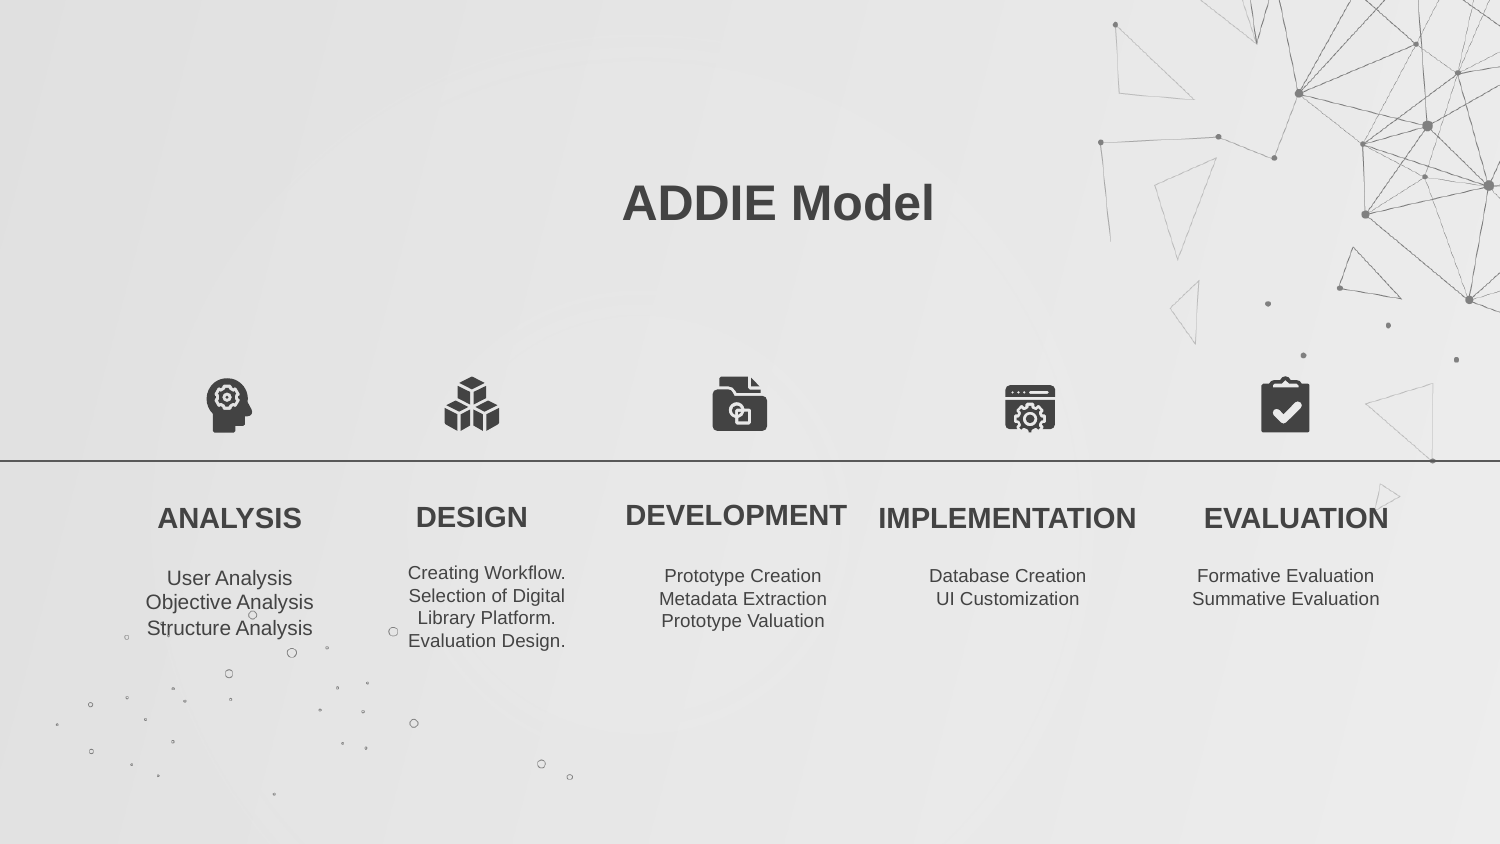

# ADDIE Model

DEVELOPMENT
DESIGN
ANALYSIS
IMPLEMENTATION
EVALUATION
Creating Workflow.
Selection of Digital Library Platform.
Evaluation Design.
User Analysis
Objective Analysis
Structure Analysis
Prototype Creation
Metadata Extraction
Prototype Valuation

Database Creation
UI Customization

Formative Evaluation
Summative Evaluation